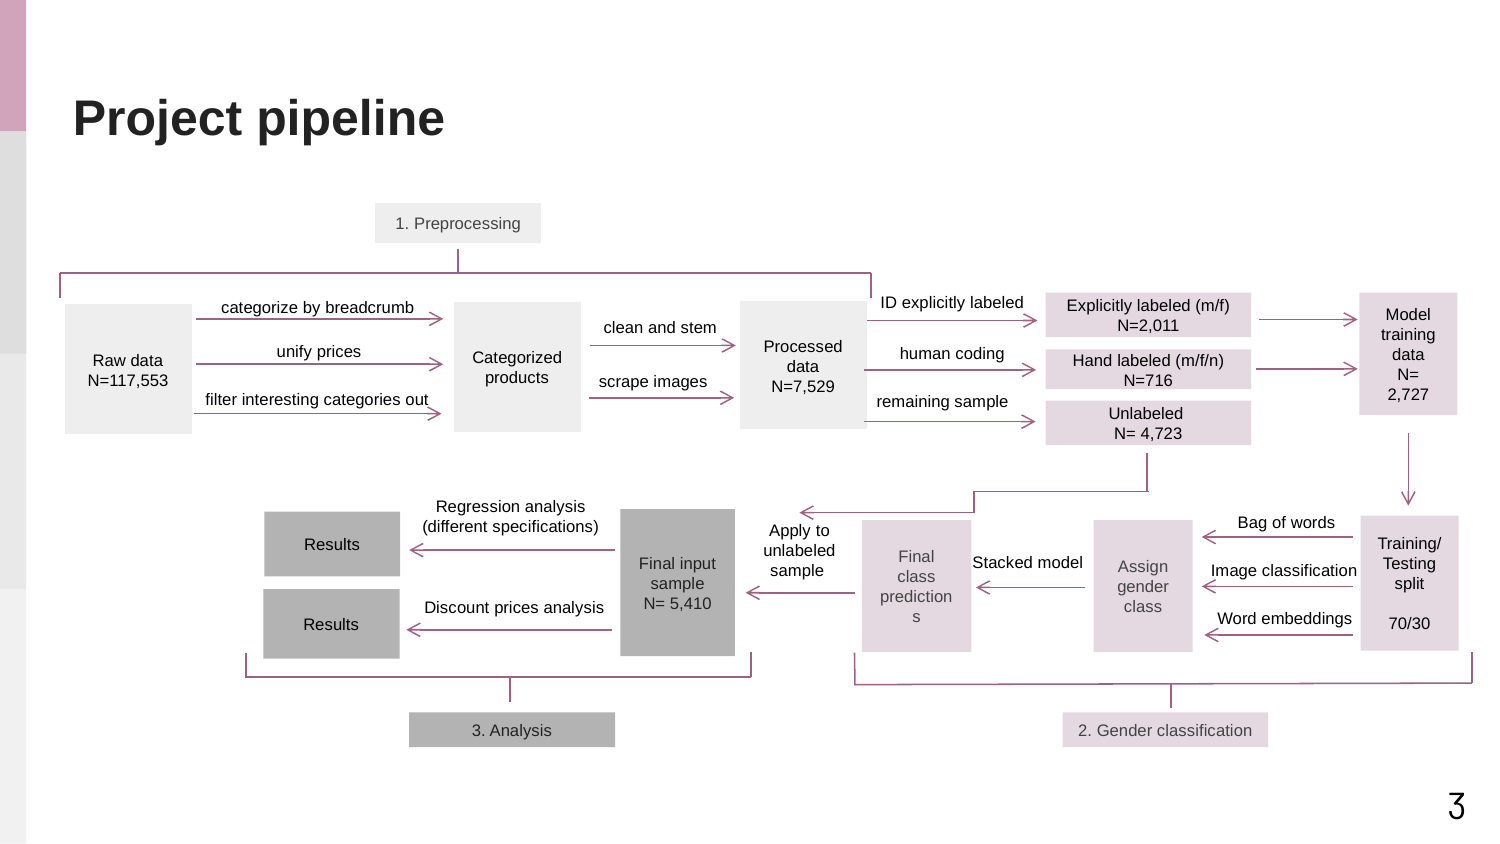

Project pipeline
1. Preprocessing
ID explicitly labeled
Explicitly labeled (m/f) N=2,011
human coding
Hand labeled (m/f/n) N=716
Unlabeled
N= 4,723
remaining sample
Model training
data
N= 2,727
Training/Testing split

70/30
Bag of words
Assign gender class
Stacked model
Image classification
Word embeddings
Final class
predictions
2. Gender classification
categorize by breadcrumb
Categorized
products
Processed data
N=7,529
Raw data
N=117,553
clean and stem
unify prices

scrape images
filter interesting categories out
Regression analysis
(different specifications)
Final input sample
N= 5,410
Results
3. Analysis
Apply to unlabeled
sample
Discount prices analysis
Results
3